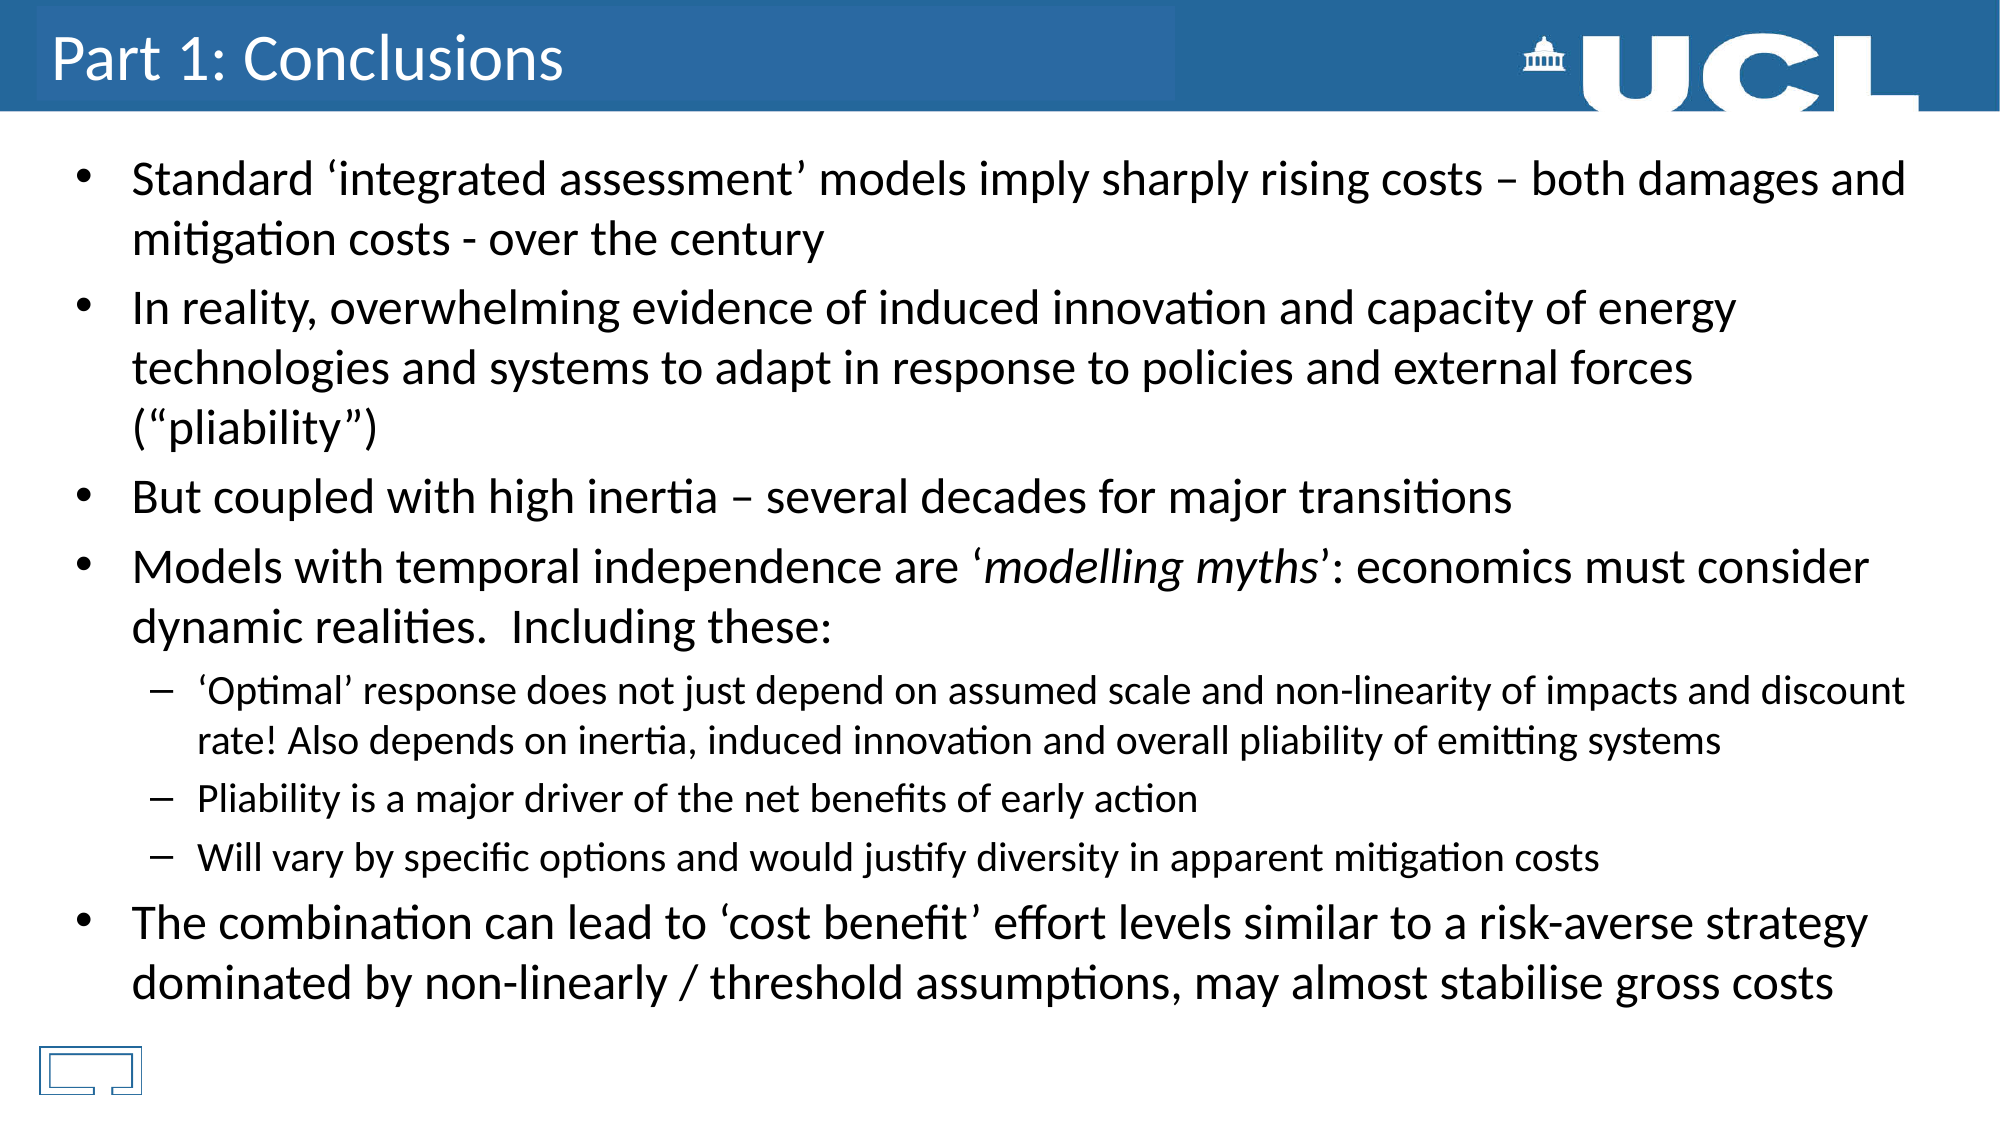

Part 1: Conclusions
Standard ‘integrated assessment’ models imply sharply rising costs – both damages and mitigation costs - over the century
In reality, overwhelming evidence of induced innovation and capacity of energy technologies and systems to adapt in response to policies and external forces (“pliability”)
But coupled with high inertia – several decades for major transitions
Models with temporal independence are ‘modelling myths’: economics must consider dynamic realities.  Including these:
‘Optimal’ response does not just depend on assumed scale and non-linearity of impacts and discount rate! Also depends on inertia, induced innovation and overall pliability of emitting systems
Pliability is a major driver of the net benefits of early action
Will vary by specific options and would justify diversity in apparent mitigation costs
The combination can lead to ‘cost benefit’ effort levels similar to a risk-averse strategy dominated by non-linearly / threshold assumptions, may almost stabilise gross costs